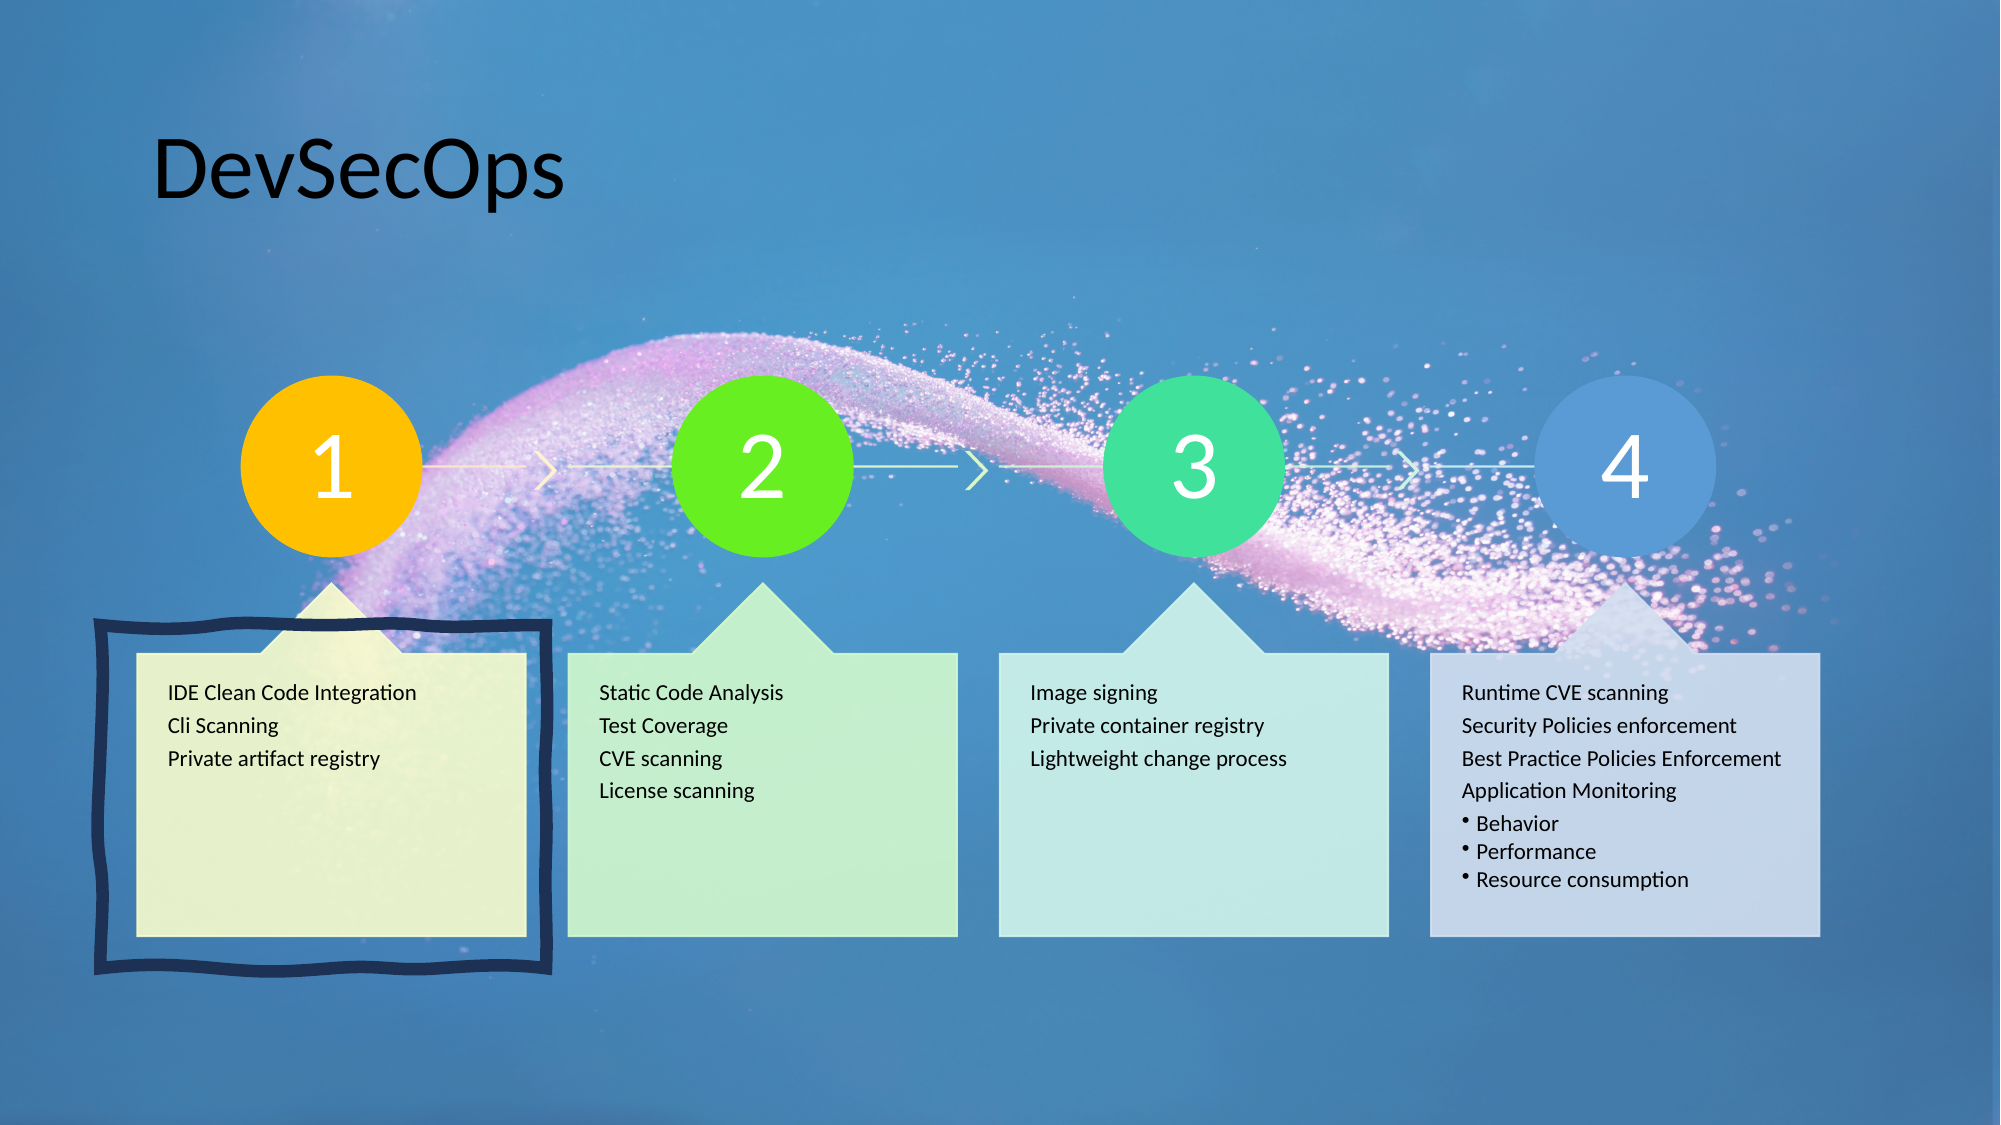

# DevSecOps
1
IDE Clean Code Integration
Cli Scanning
Private artifact registry
2
Static Code Analysis
Test Coverage
CVE scanning
License scanning
3
Image signing
Private container registry
Lightweight change process
4
Runtime CVE scanning
Security Policies enforcement
Best Practice Policies Enforcement
Application Monitoring
 Behavior
 Performance
 Resource consumption